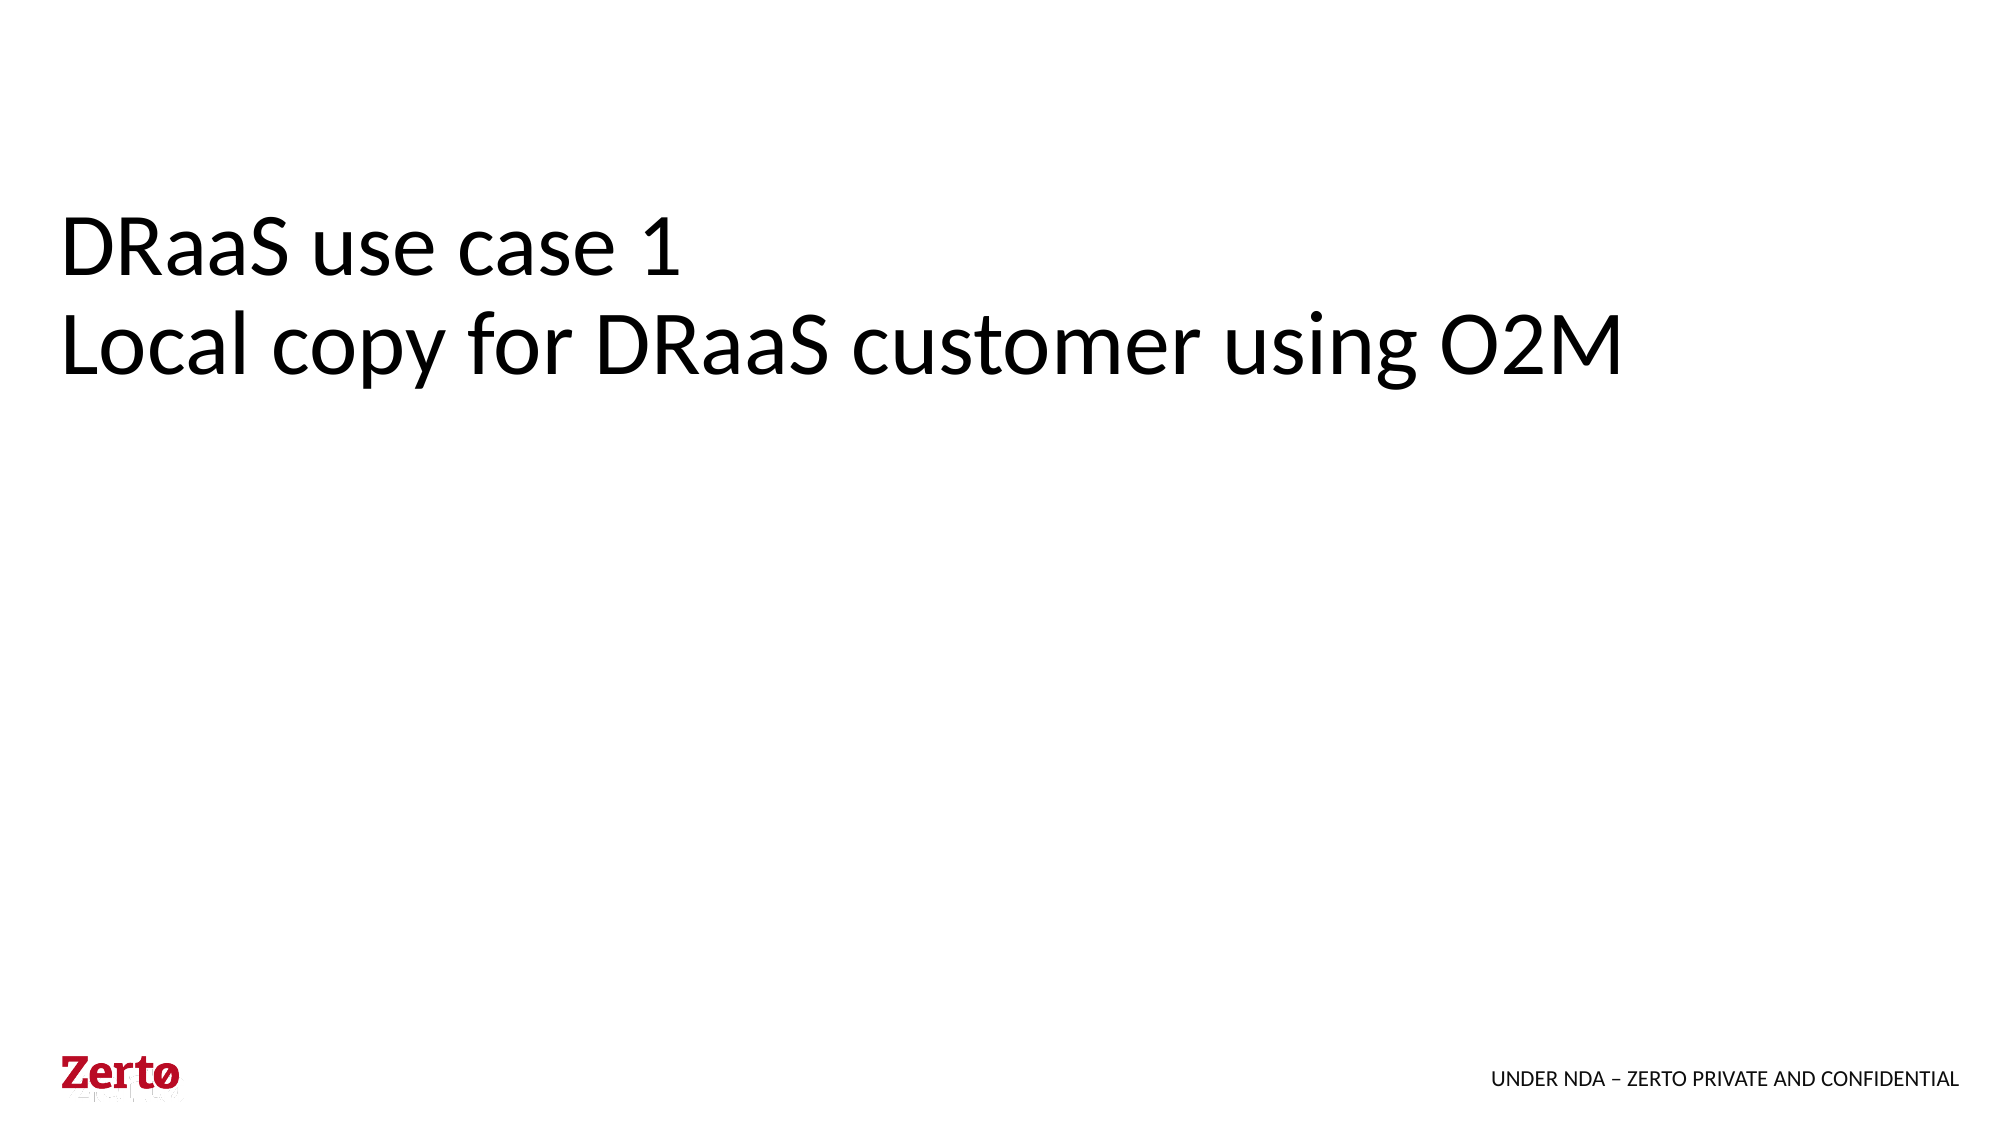

# DRaaS use case 1 Local copy for DRaaS customer using O2M